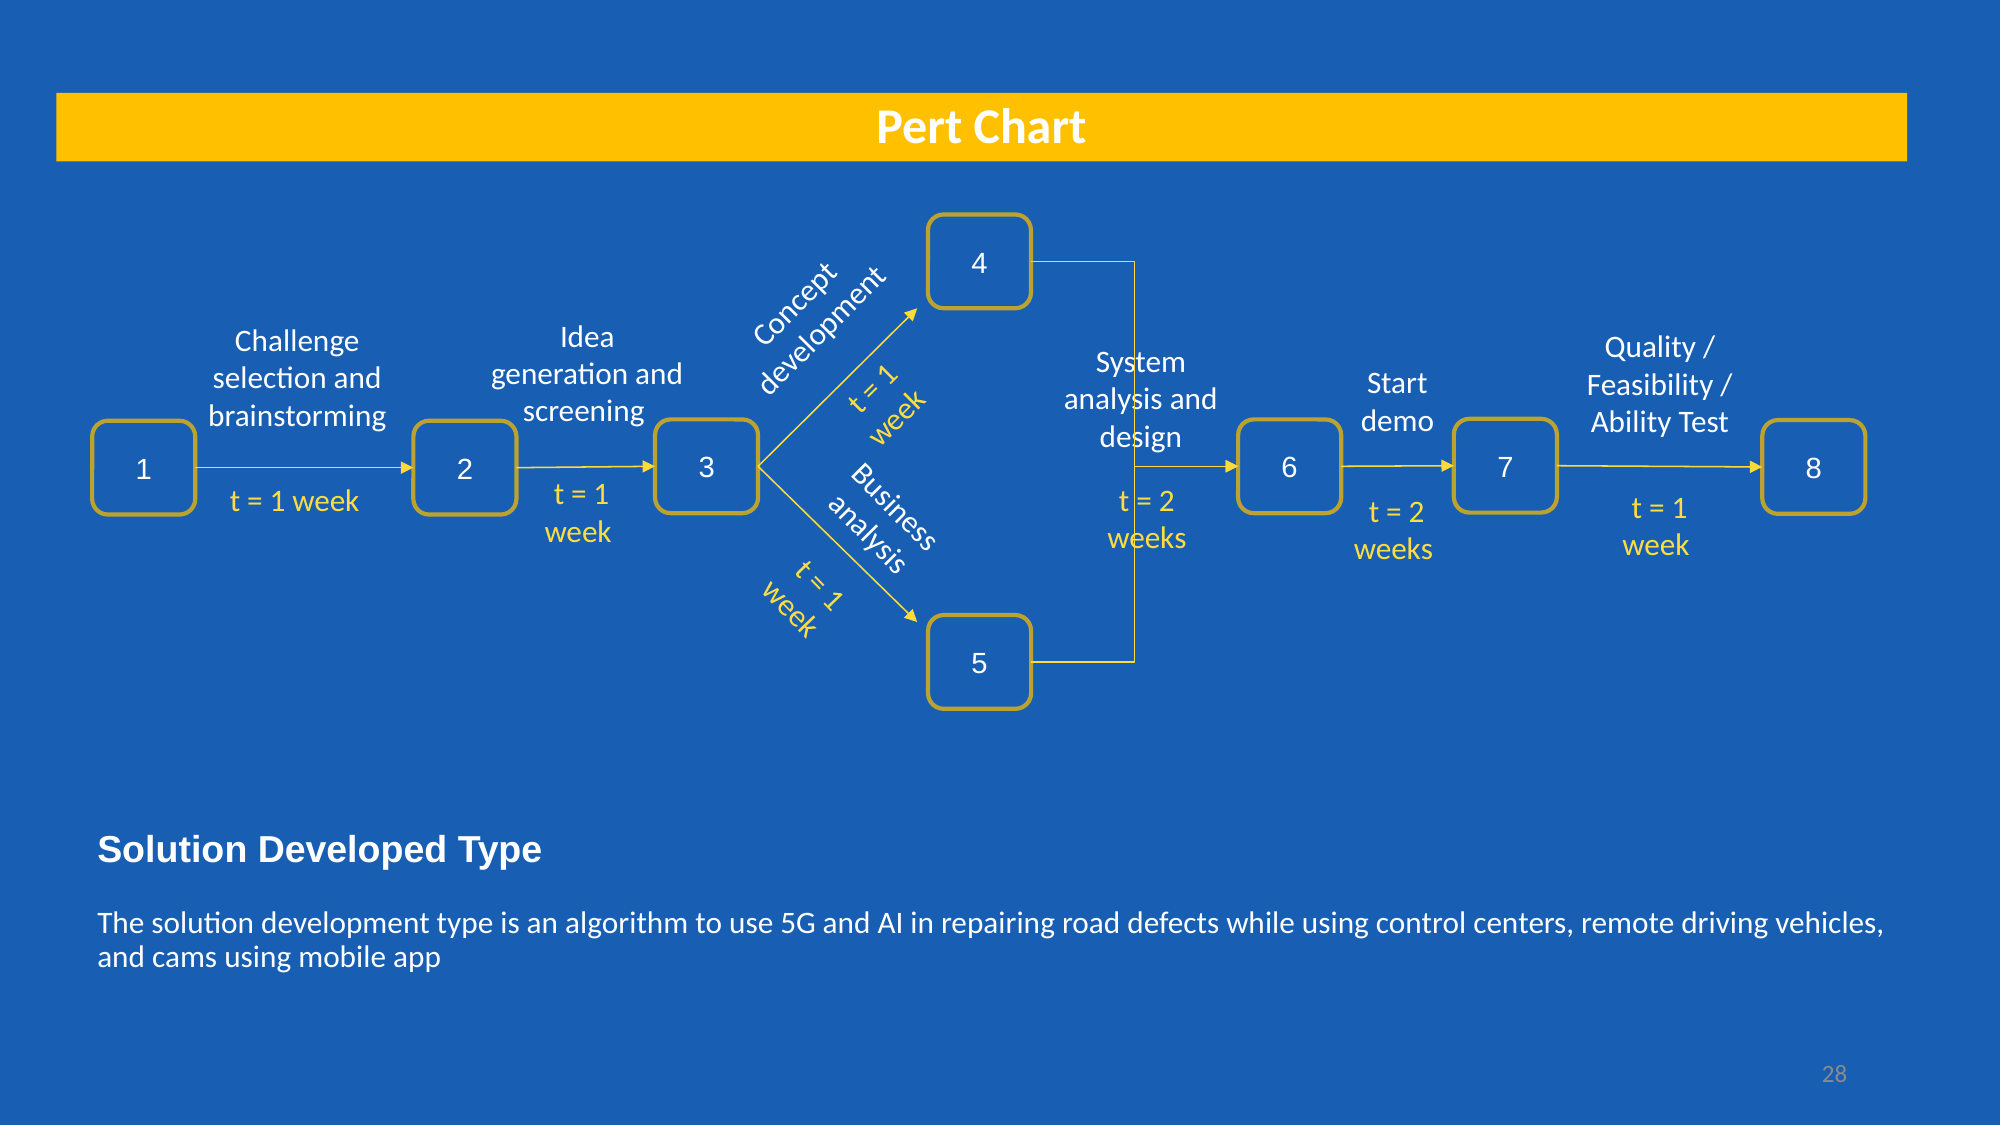

Pert Chart

4
Concept development
Idea generation and screening
Challenge selection and brainstorming
Quality / Feasibility / Ability Test
System analysis and design
t = 1 week
Start demo
7
6
3
8
2
1
t = 1 week
t = 1 week
t = 2 weeks
t = 1 week
Business analysis
t = 2 weeks
t = 1 week
5
Solution Developed Type

The solution development type is an algorithm to use 5G and AI in repairing road defects while using control centers, remote driving vehicles, and cams using mobile app
stc_Saudi Arabia
28